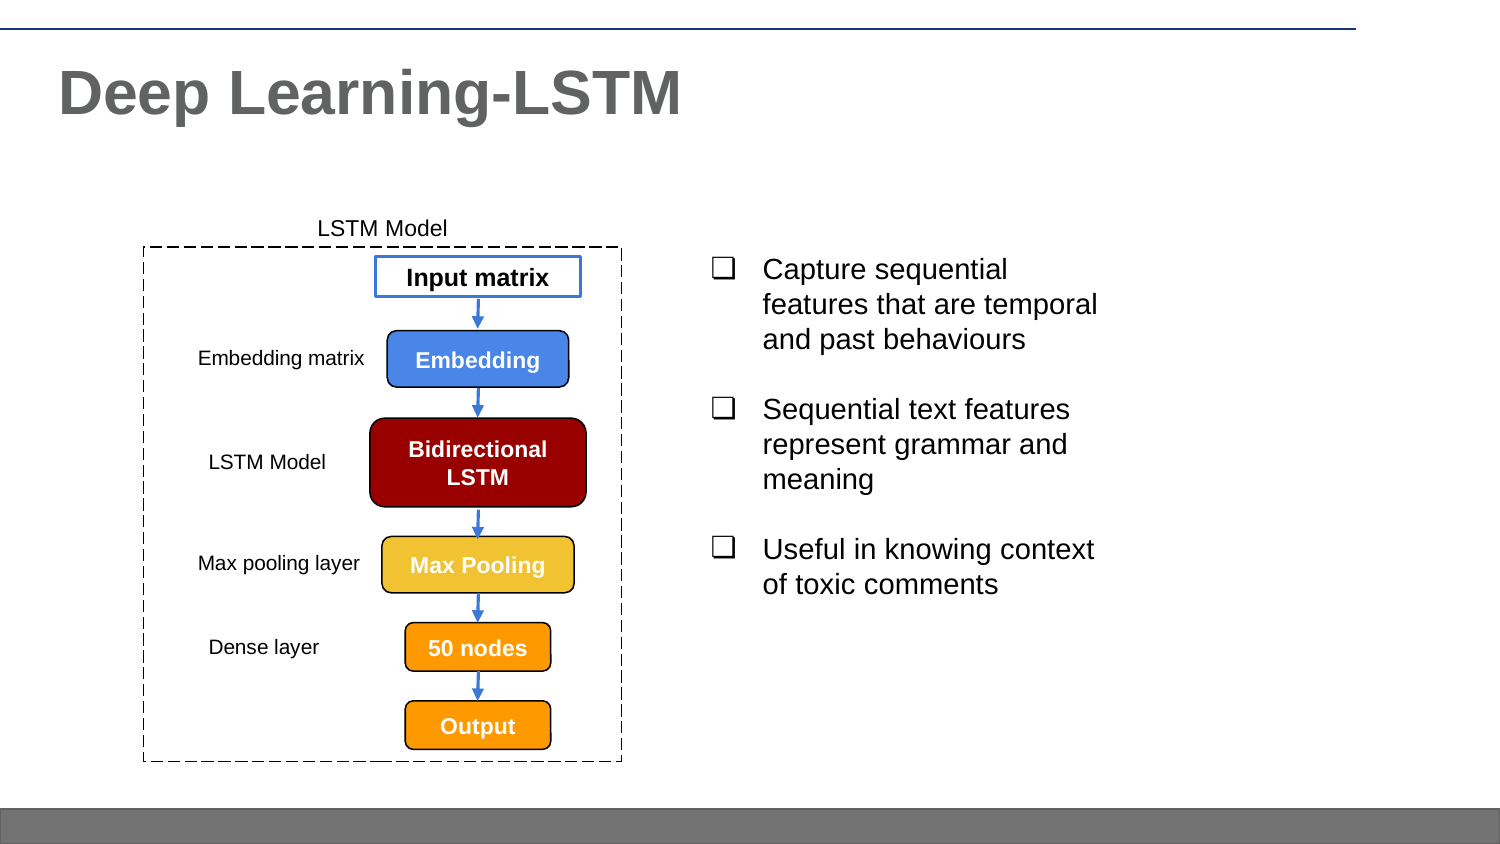

# Deep Learning-LSTM
LSTM Model
Capture sequential features that are temporal and past behaviours

Sequential text features represent grammar and meaning

Useful in knowing context of toxic comments

Input matrix
Embedding matrix
Embedding
Bidirectional LSTM
LSTM Model
Max pooling layer
Max Pooling
Dense layer
50 nodes
Output